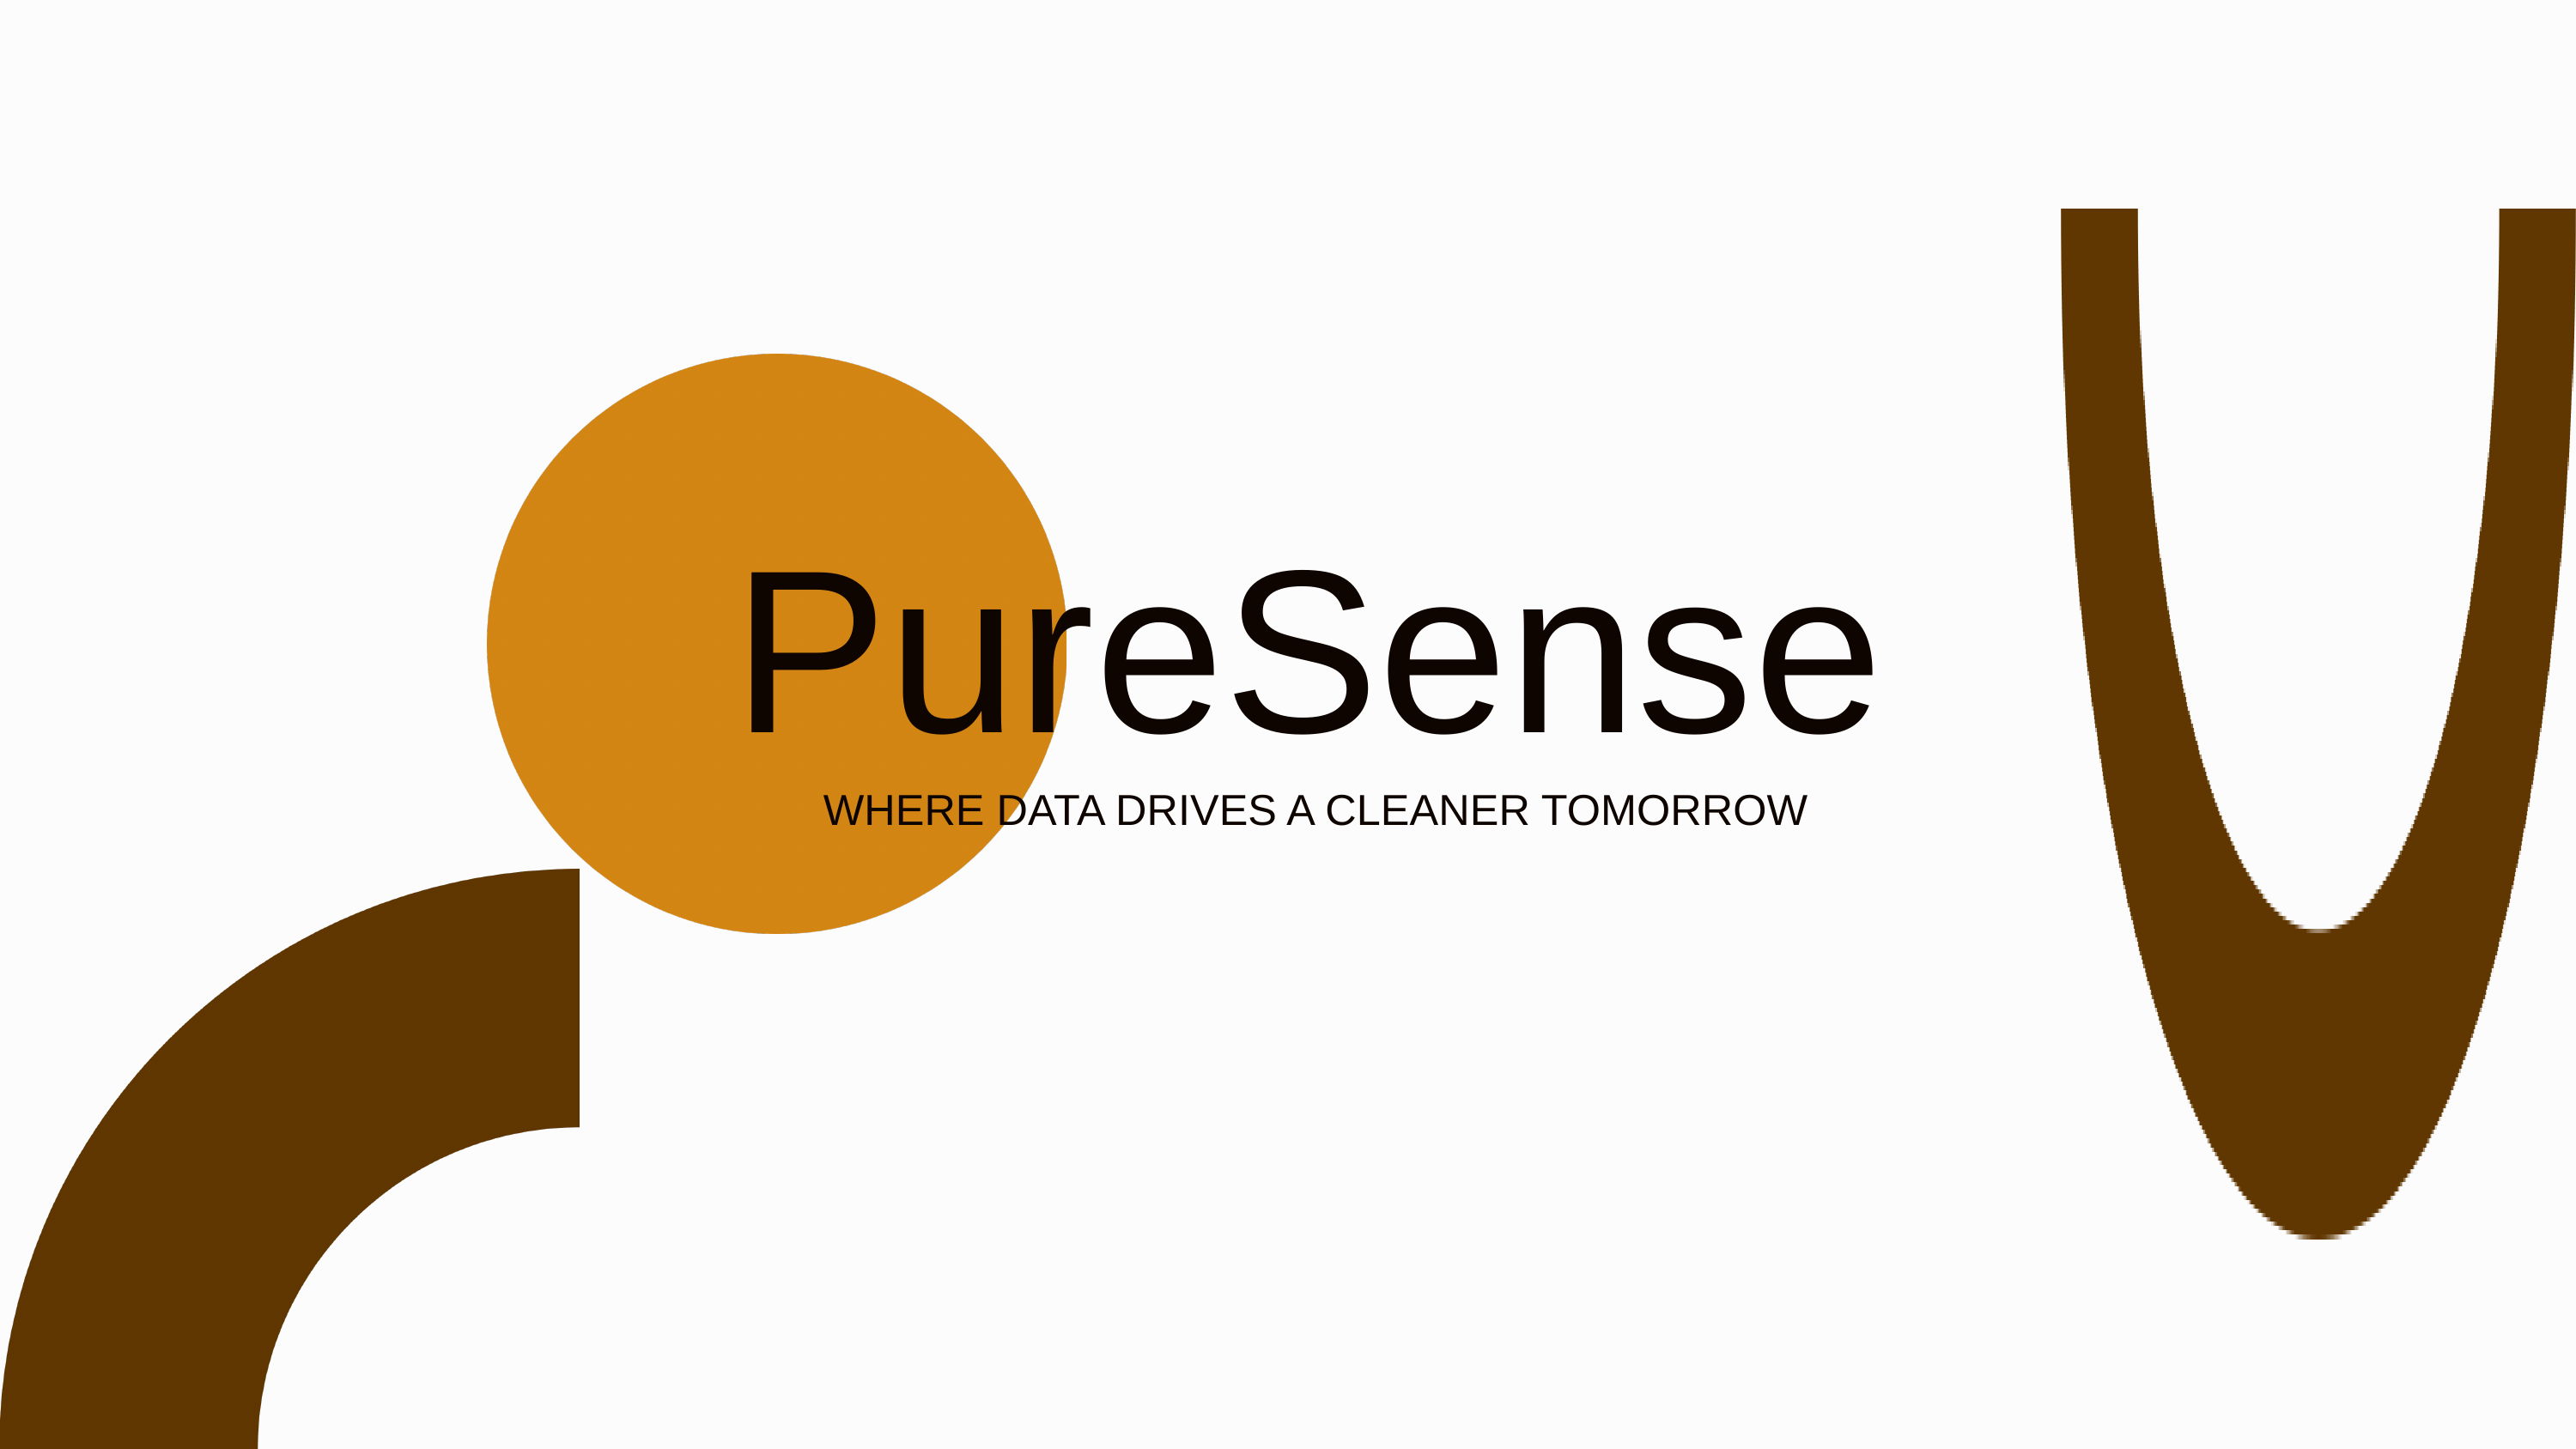

PureSense

WHERE DATA DRIVES A CLEANER TOMORROW